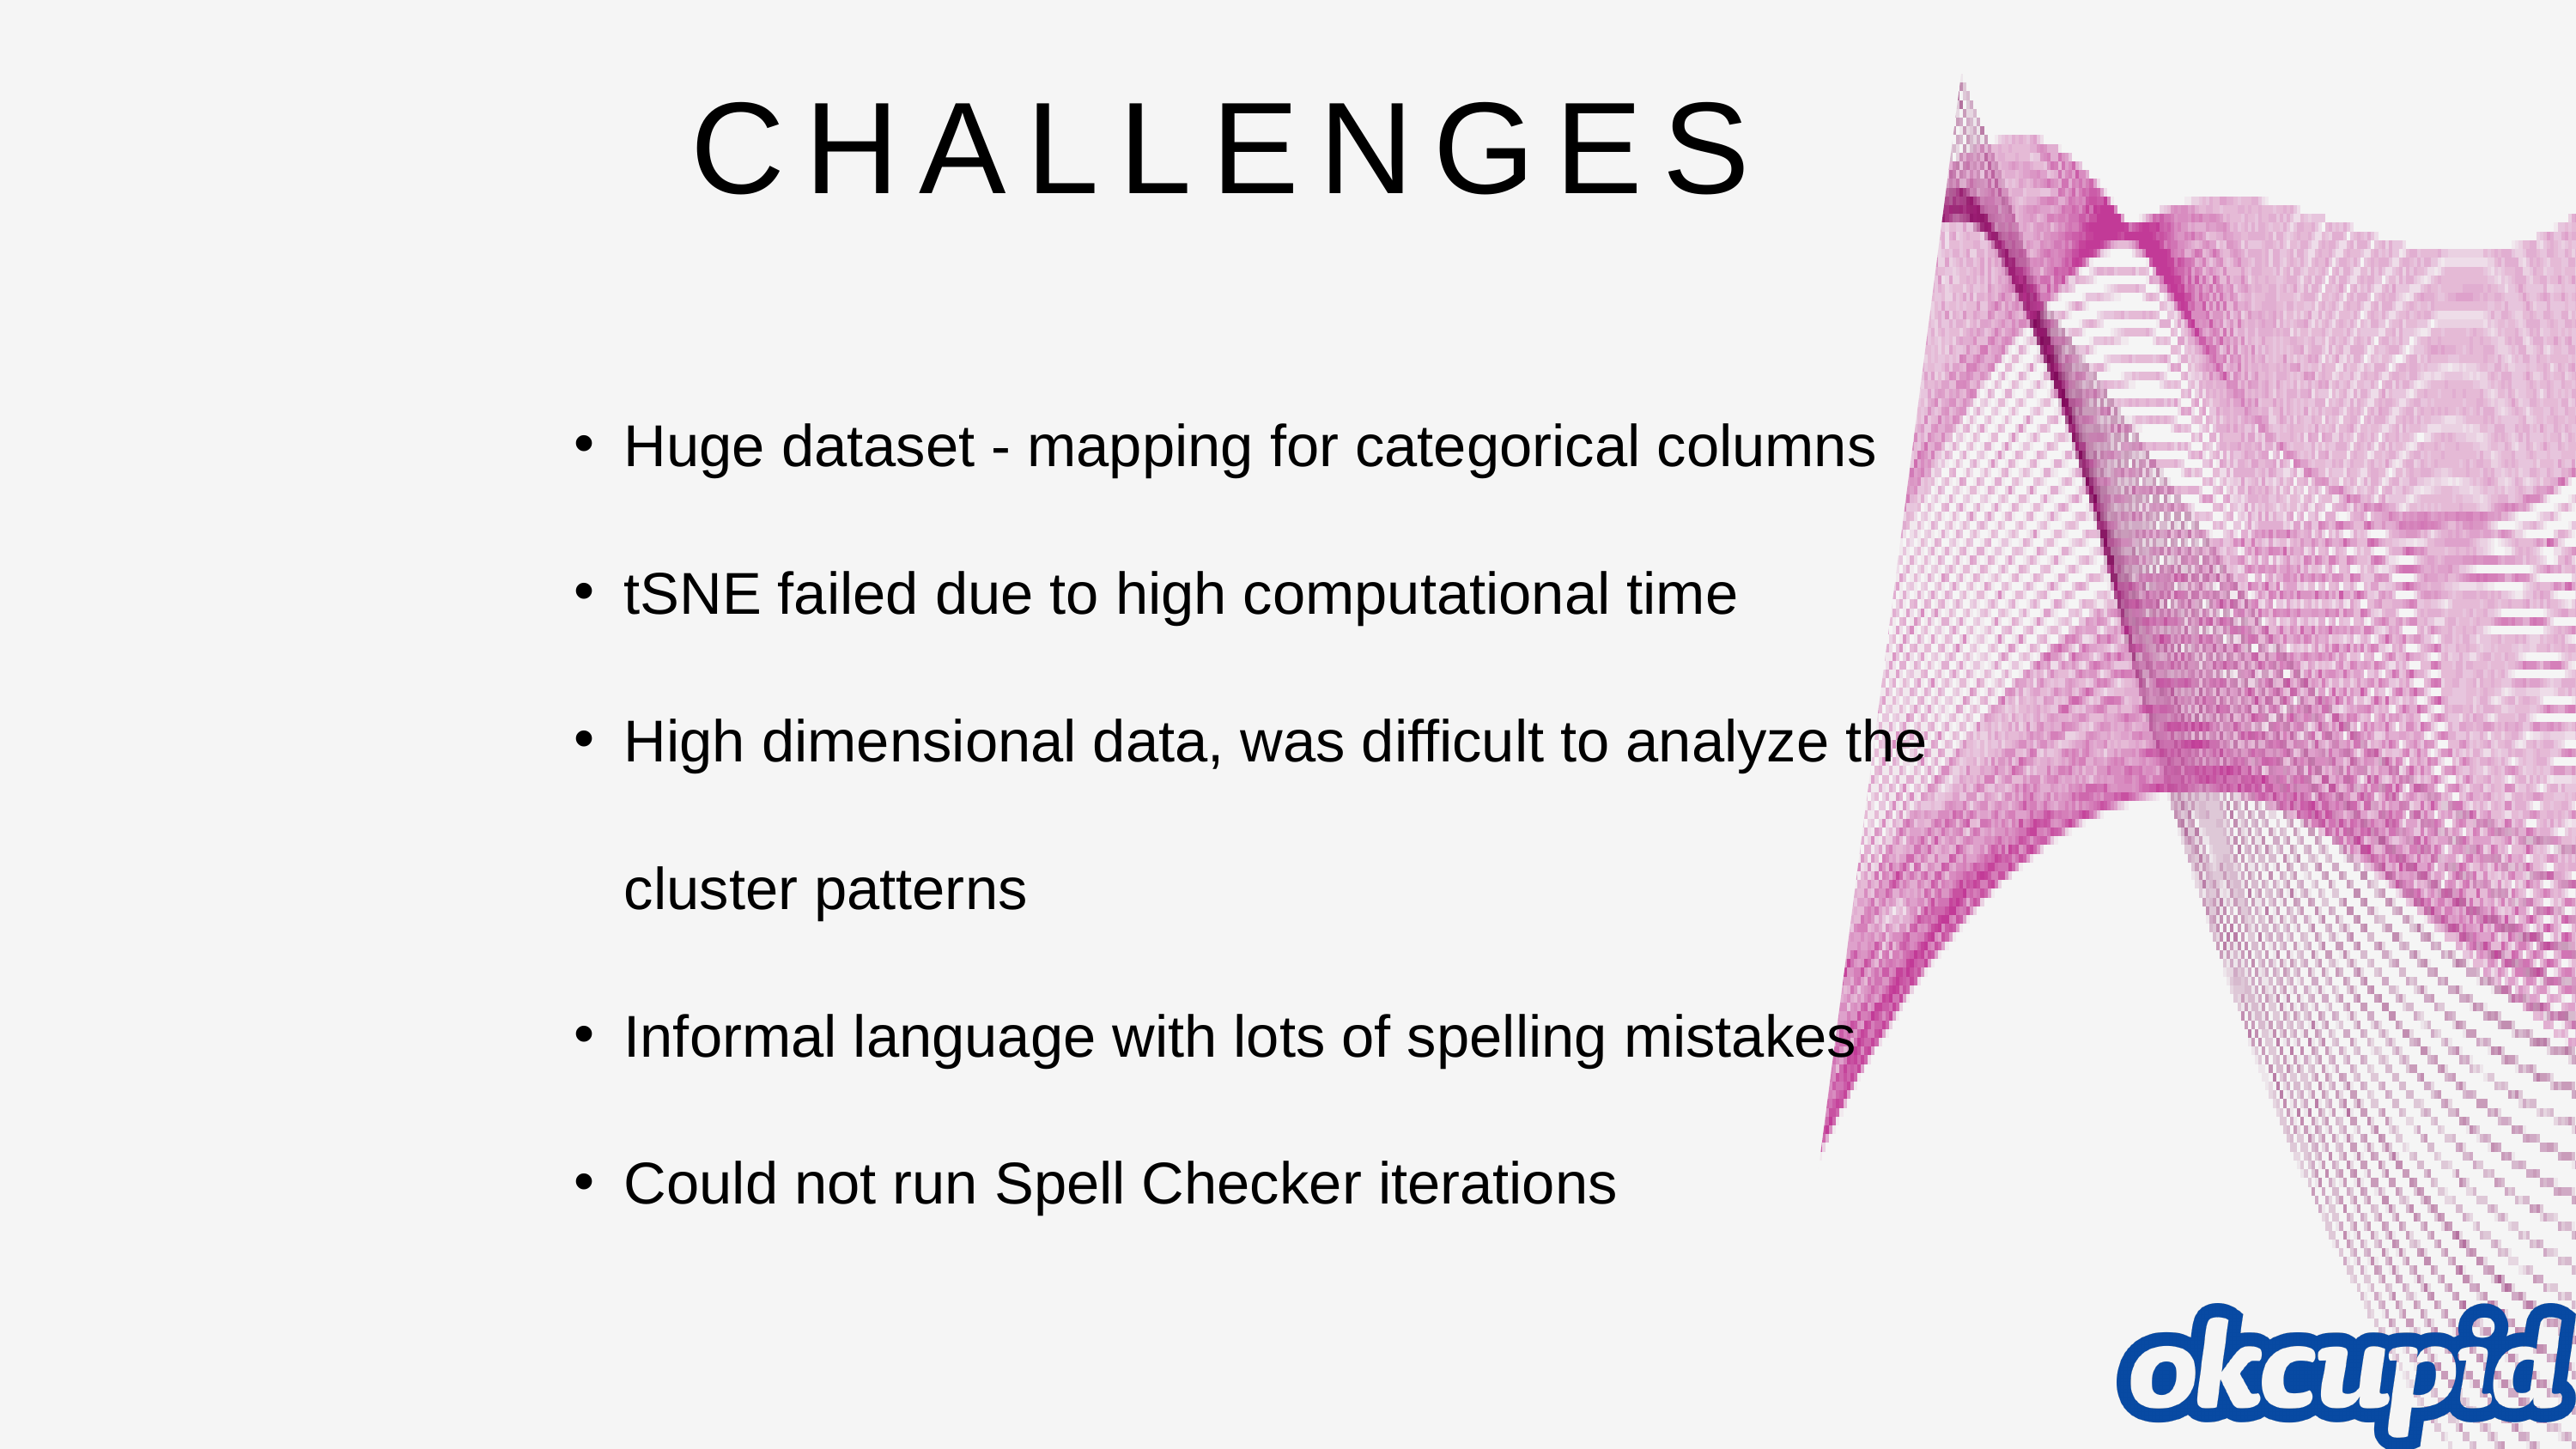

CHALLENGES

Huge dataset - mapping for categorical columns
tSNE failed due to high computational time
High dimensional data, was difficult to analyze the cluster patterns
Informal language with lots of spelling mistakes
Could not run Spell Checker iterations